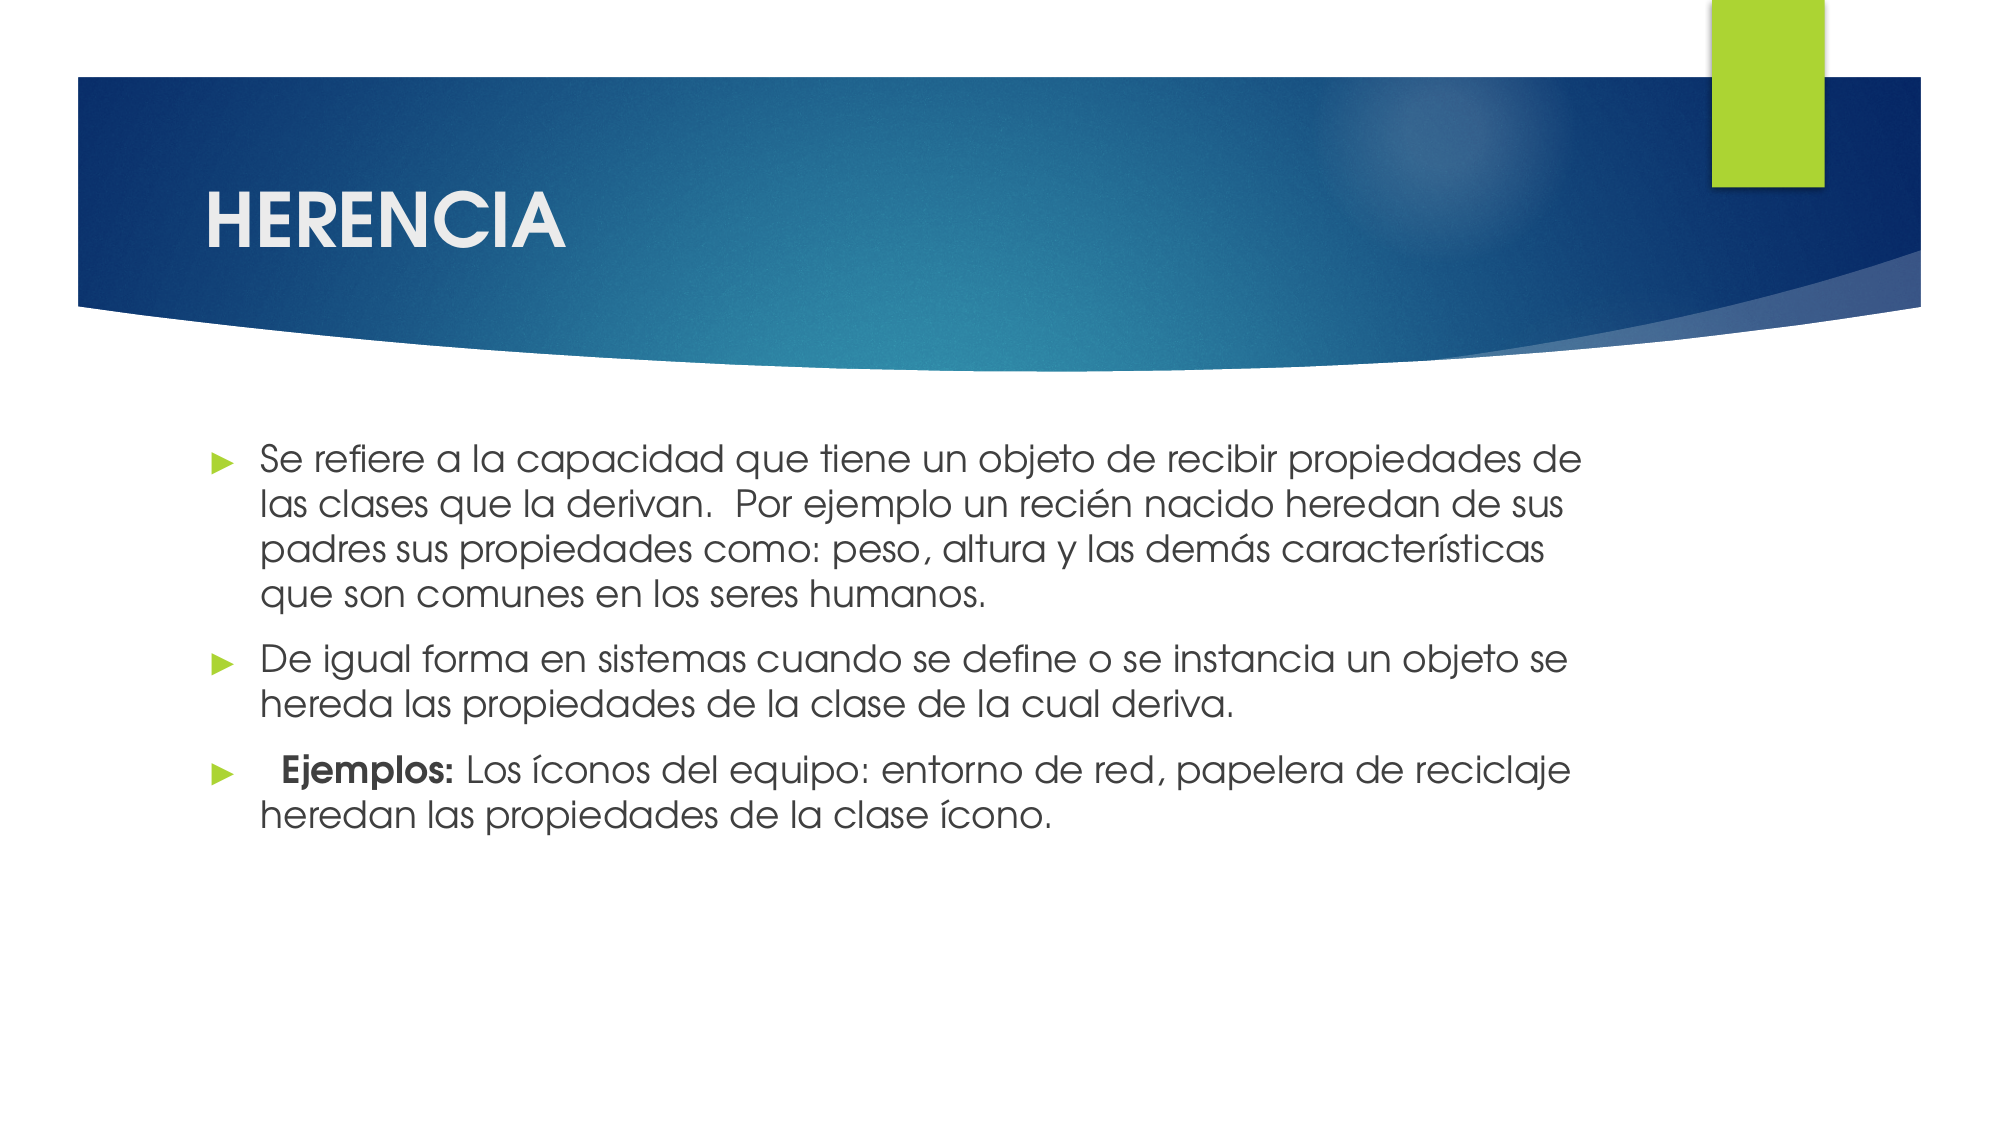

# HERENCIA
Se refiere a la capacidad que tiene un objeto de recibir propiedades de las clases que la derivan.  Por ejemplo un recién nacido heredan de sus padres sus propiedades como: peso, altura y las demás características que son comunes en los seres humanos.
De igual forma en sistemas cuando se define o se instancia un objeto se hereda las propiedades de la clase de la cual deriva.
  Ejemplos: Los íconos del equipo: entorno de red, papelera de reciclaje heredan las propiedades de la clase ícono.